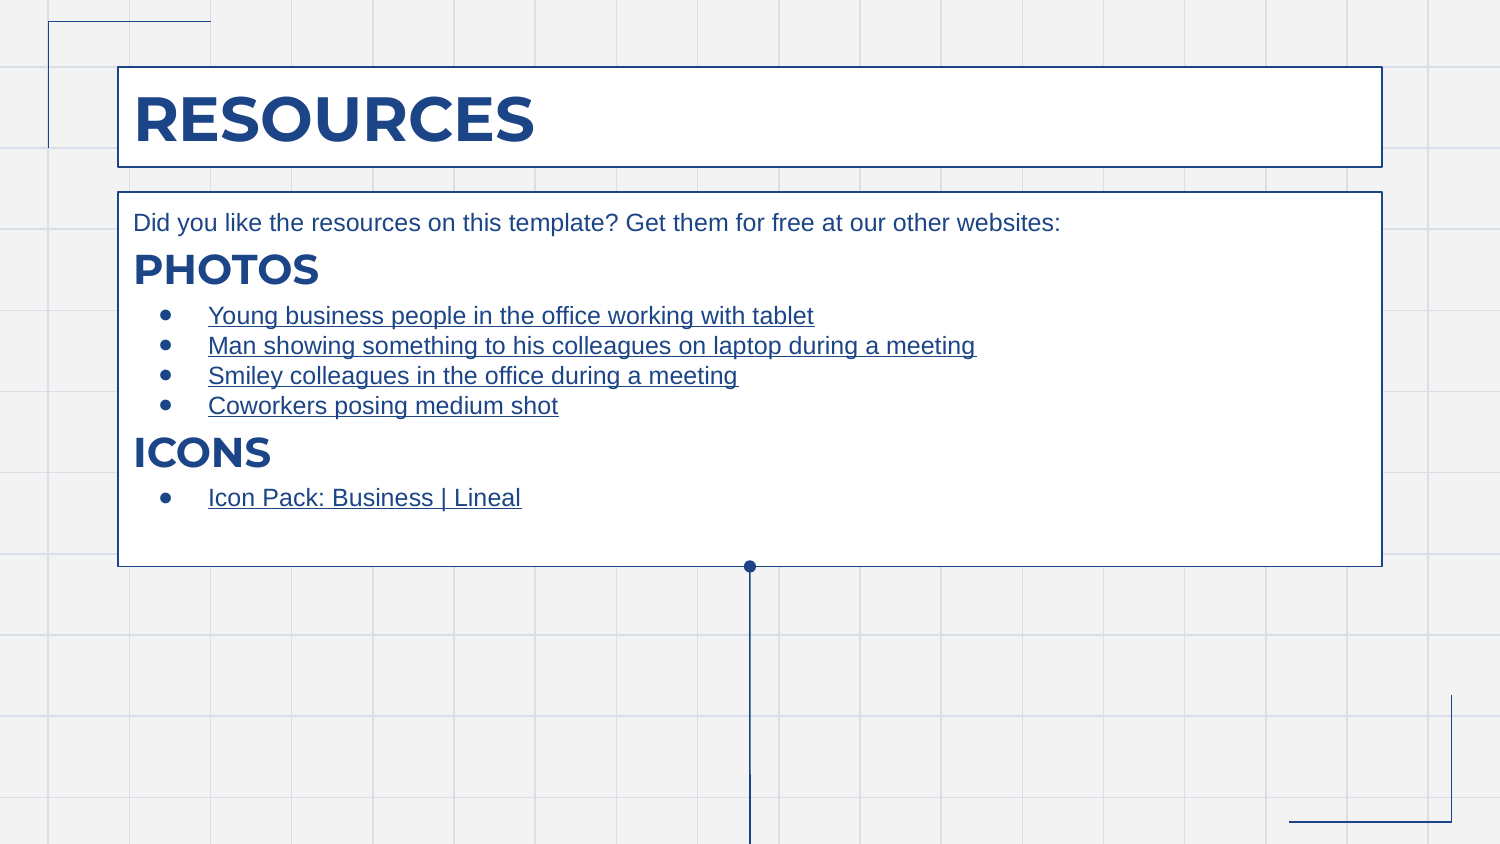

# RESOURCES
Did you like the resources on this template? Get them for free at our other websites:
PHOTOS
Young business people in the office working with tablet
Man showing something to his colleagues on laptop during a meeting
Smiley colleagues in the office during a meeting
Coworkers posing medium shot
ICONS
Icon Pack: Business | Lineal